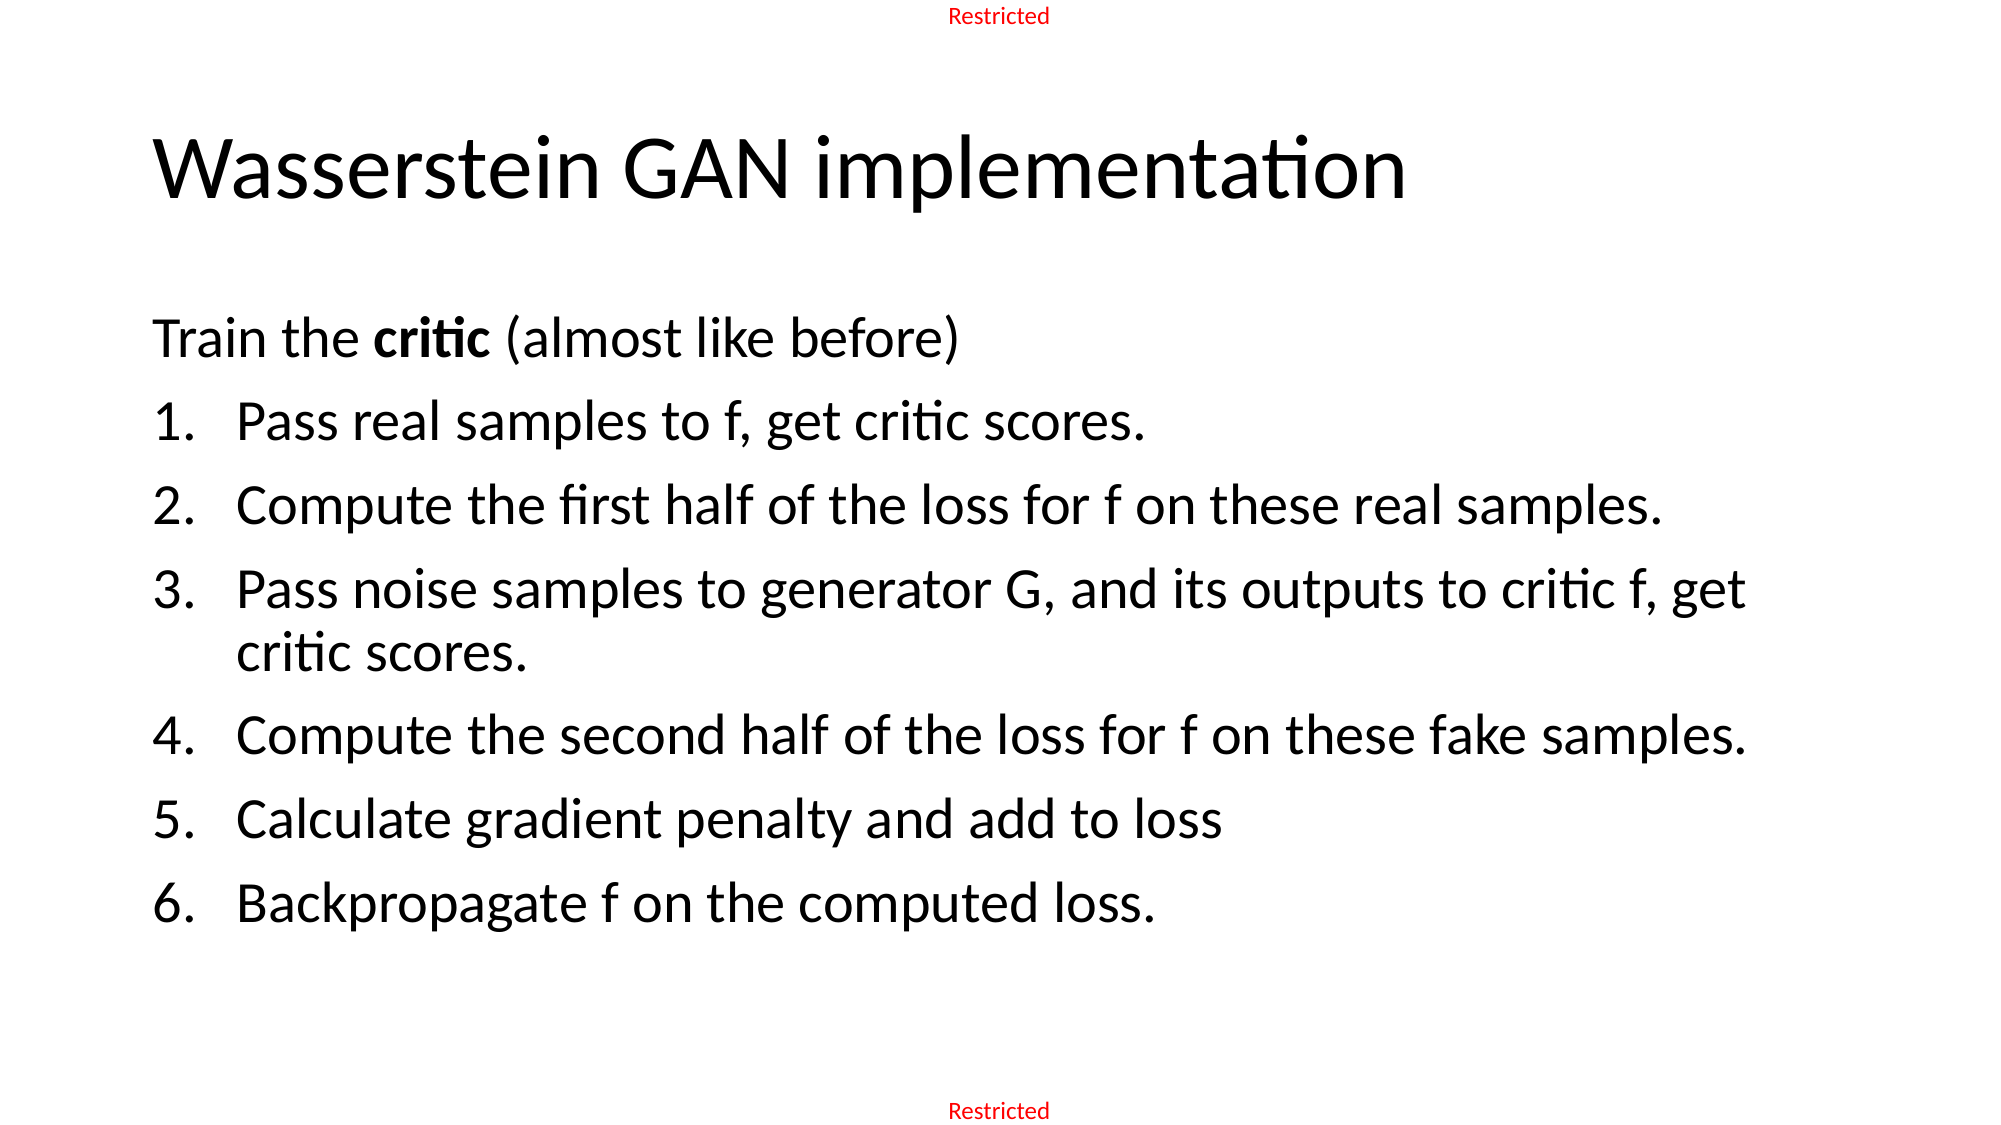

# Wasserstein GAN implementation
Train the critic (almost like before)
Pass real samples to f, get critic scores.
Compute the first half of the loss for f on these real samples.
Pass noise samples to generator G, and its outputs to critic f, get critic scores.
Compute the second half of the loss for f on these fake samples.
Calculate gradient penalty and add to loss
Backpropagate f on the computed loss.